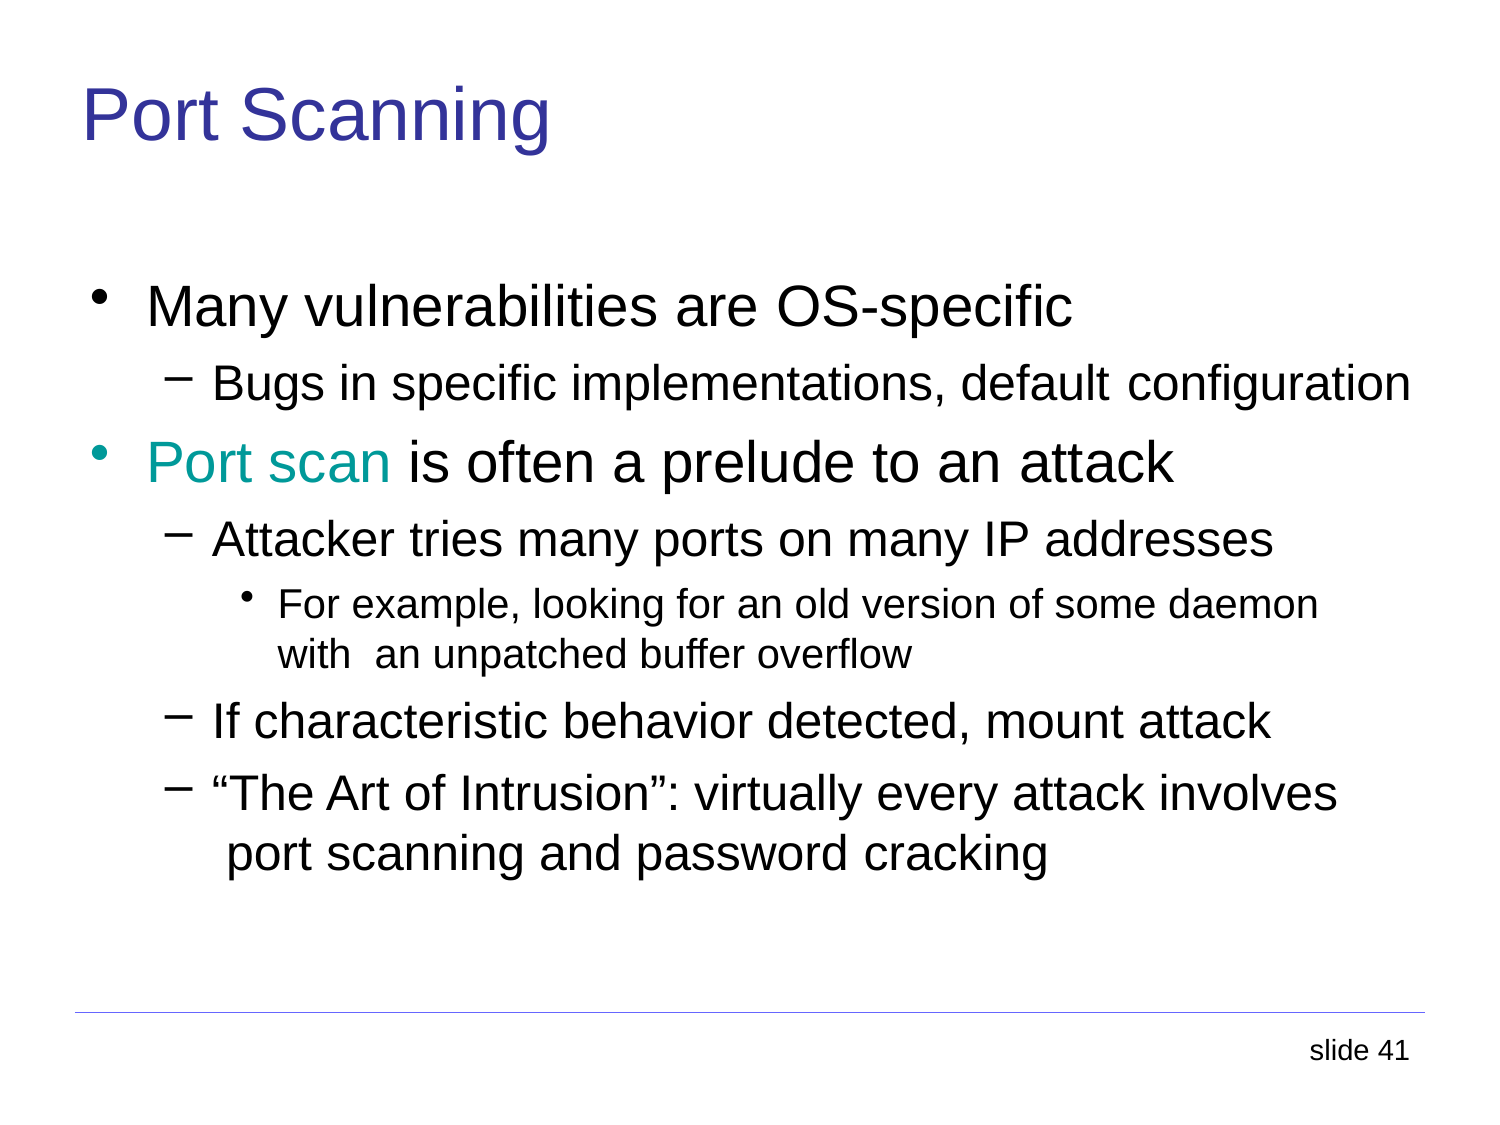

# Port Scanning
Many vulnerabilities are OS-specific
Bugs in specific implementations, default configuration
Port scan is often a prelude to an attack
Attacker tries many ports on many IP addresses
For example, looking for an old version of some daemon with  an unpatched buffer overflow
If characteristic behavior detected, mount attack
“The Art of Intrusion”: virtually every attack involves  port scanning and password cracking
slide 41